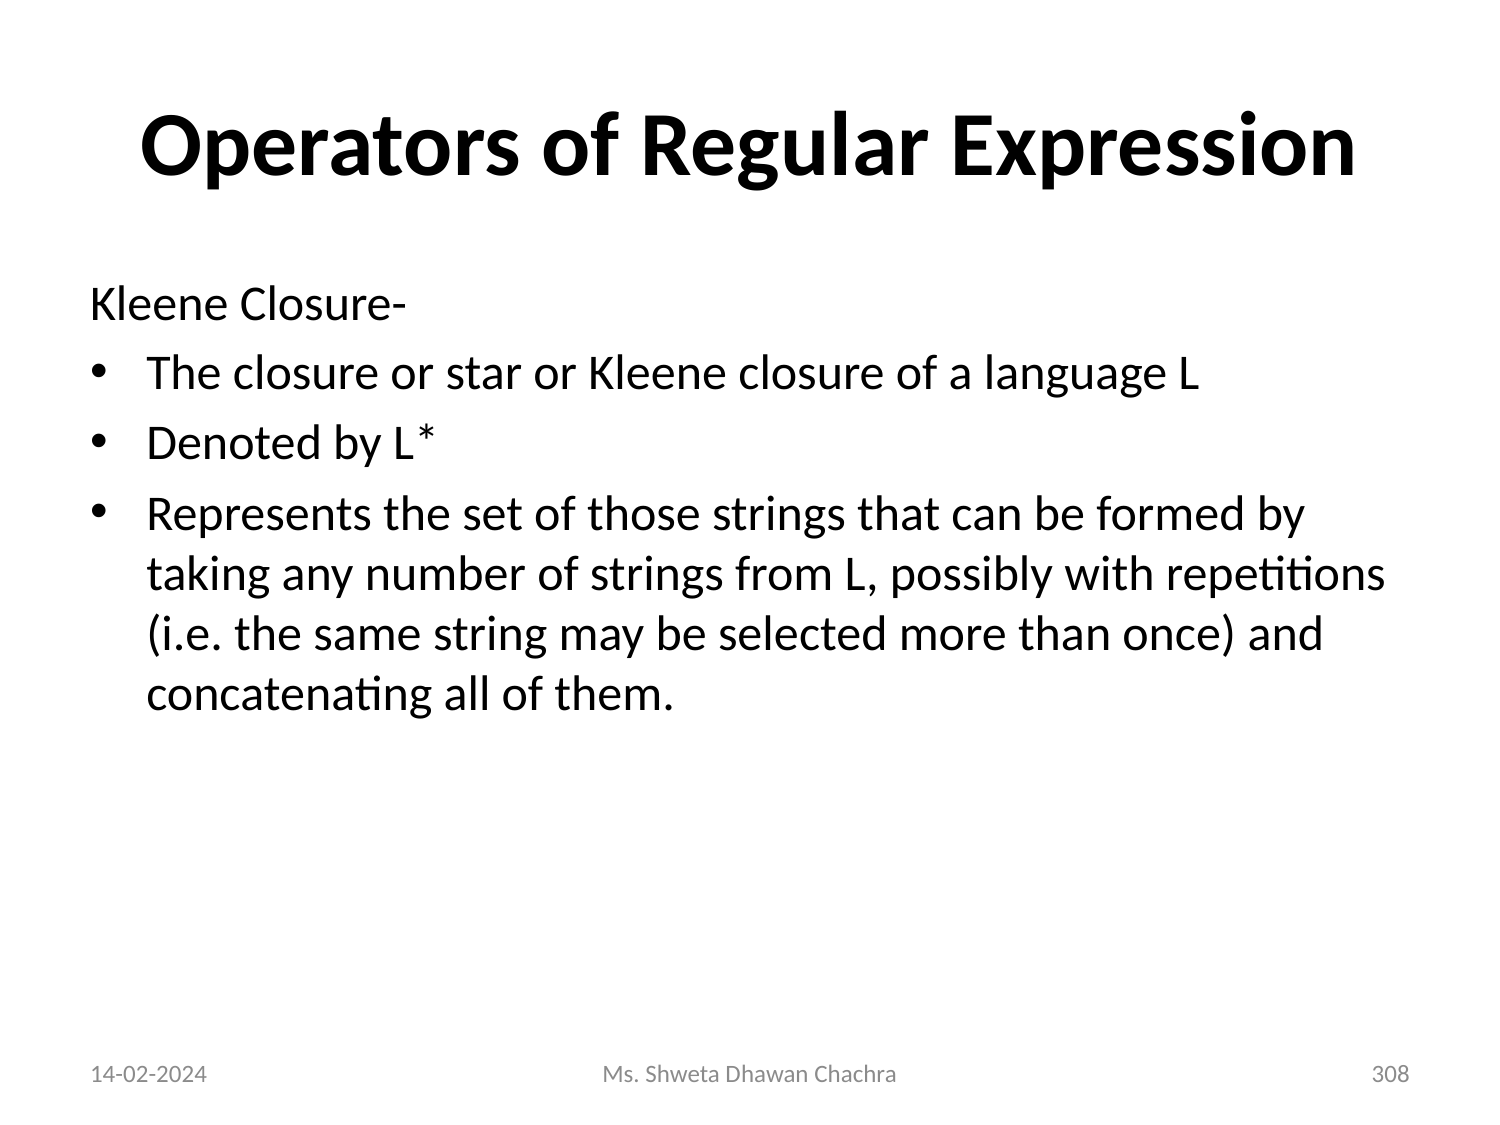

# Operators of Regular Expression
Kleene Closure-
The closure or star or Kleene closure of a language L
Denoted by L*
Represents the set of those strings that can be formed by taking any number of strings from L, possibly with repetitions (i.e. the same string may be selected more than once) and concatenating all of them.

14-02-2024
Ms. Shweta Dhawan Chachra
308